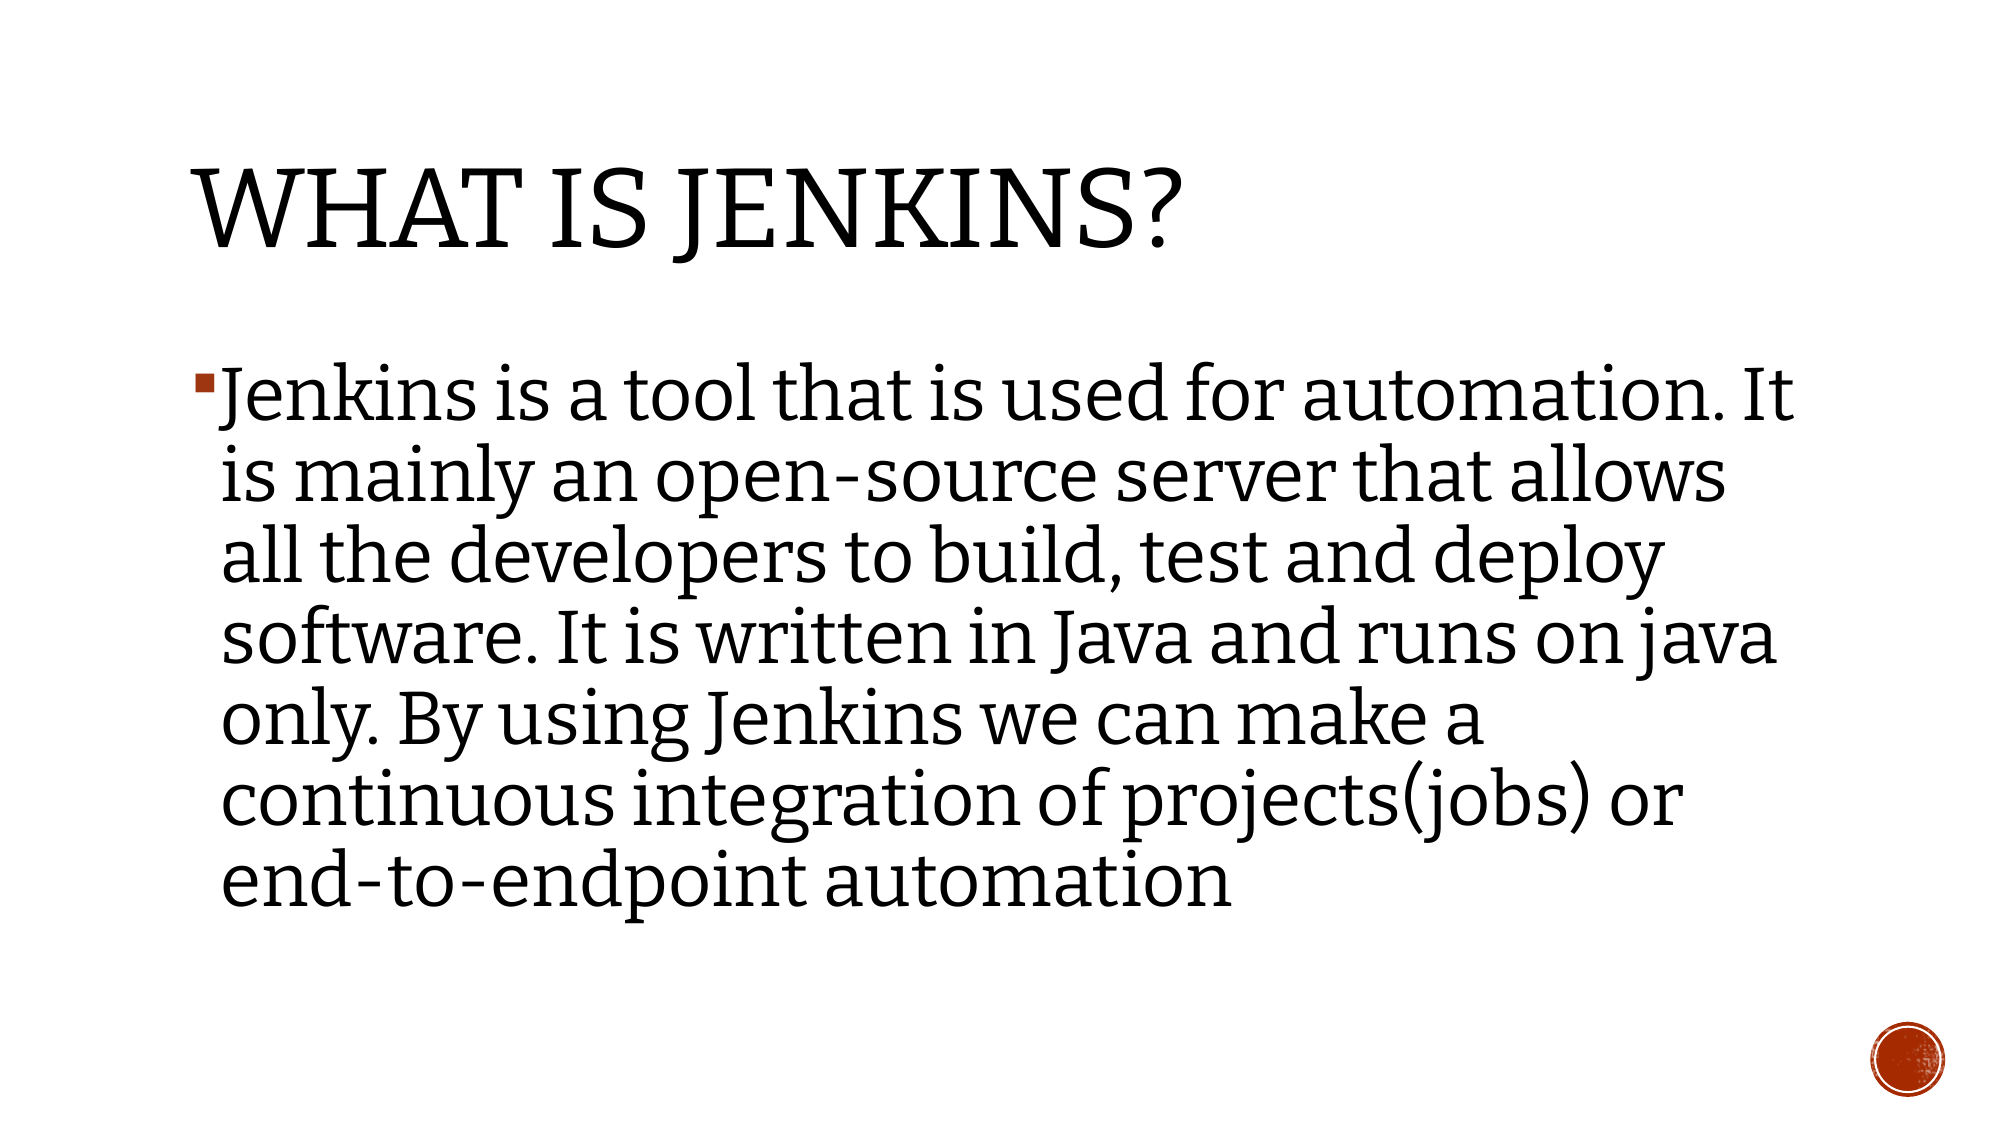

# What is Jenkins?
Jenkins is a tool that is used for automation. It is mainly an open-source server that allows all the developers to build, test and deploy software. It is written in Java and runs on java only. By using Jenkins we can make a continuous integration of projects(jobs) or end-to-endpoint automation